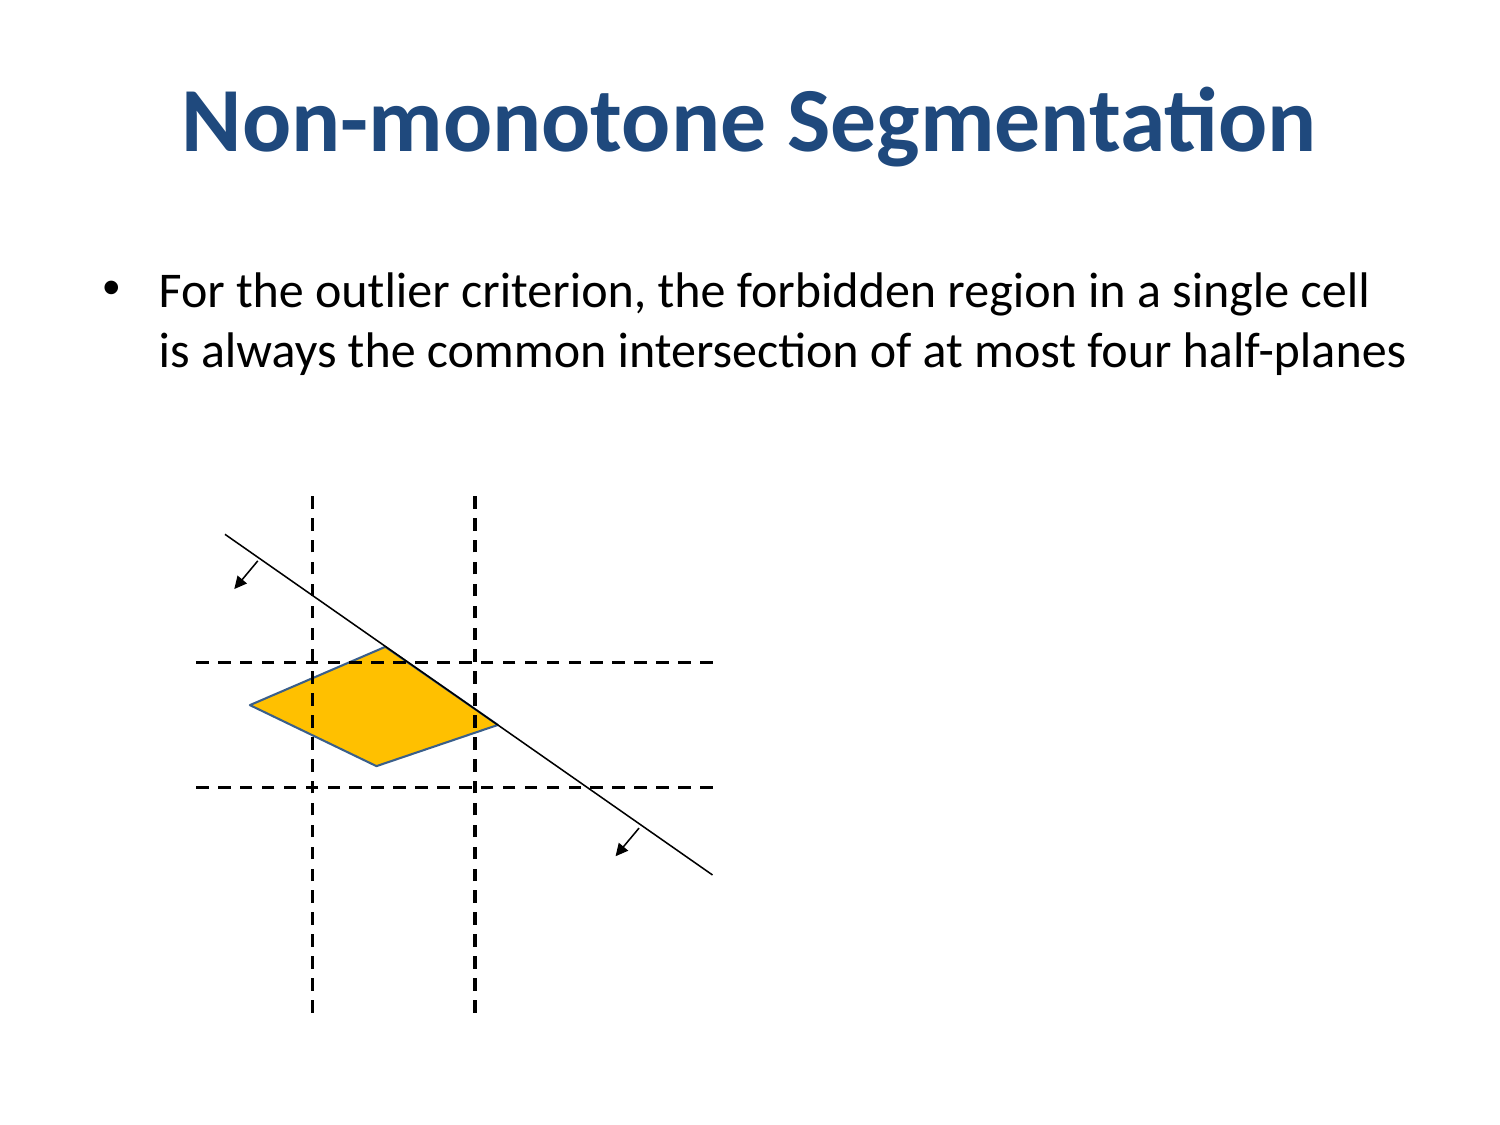

# Non-monotone Segmentation
For the outlier criterion, the forbidden region in a single cell is always the common intersection of at most four half-planes